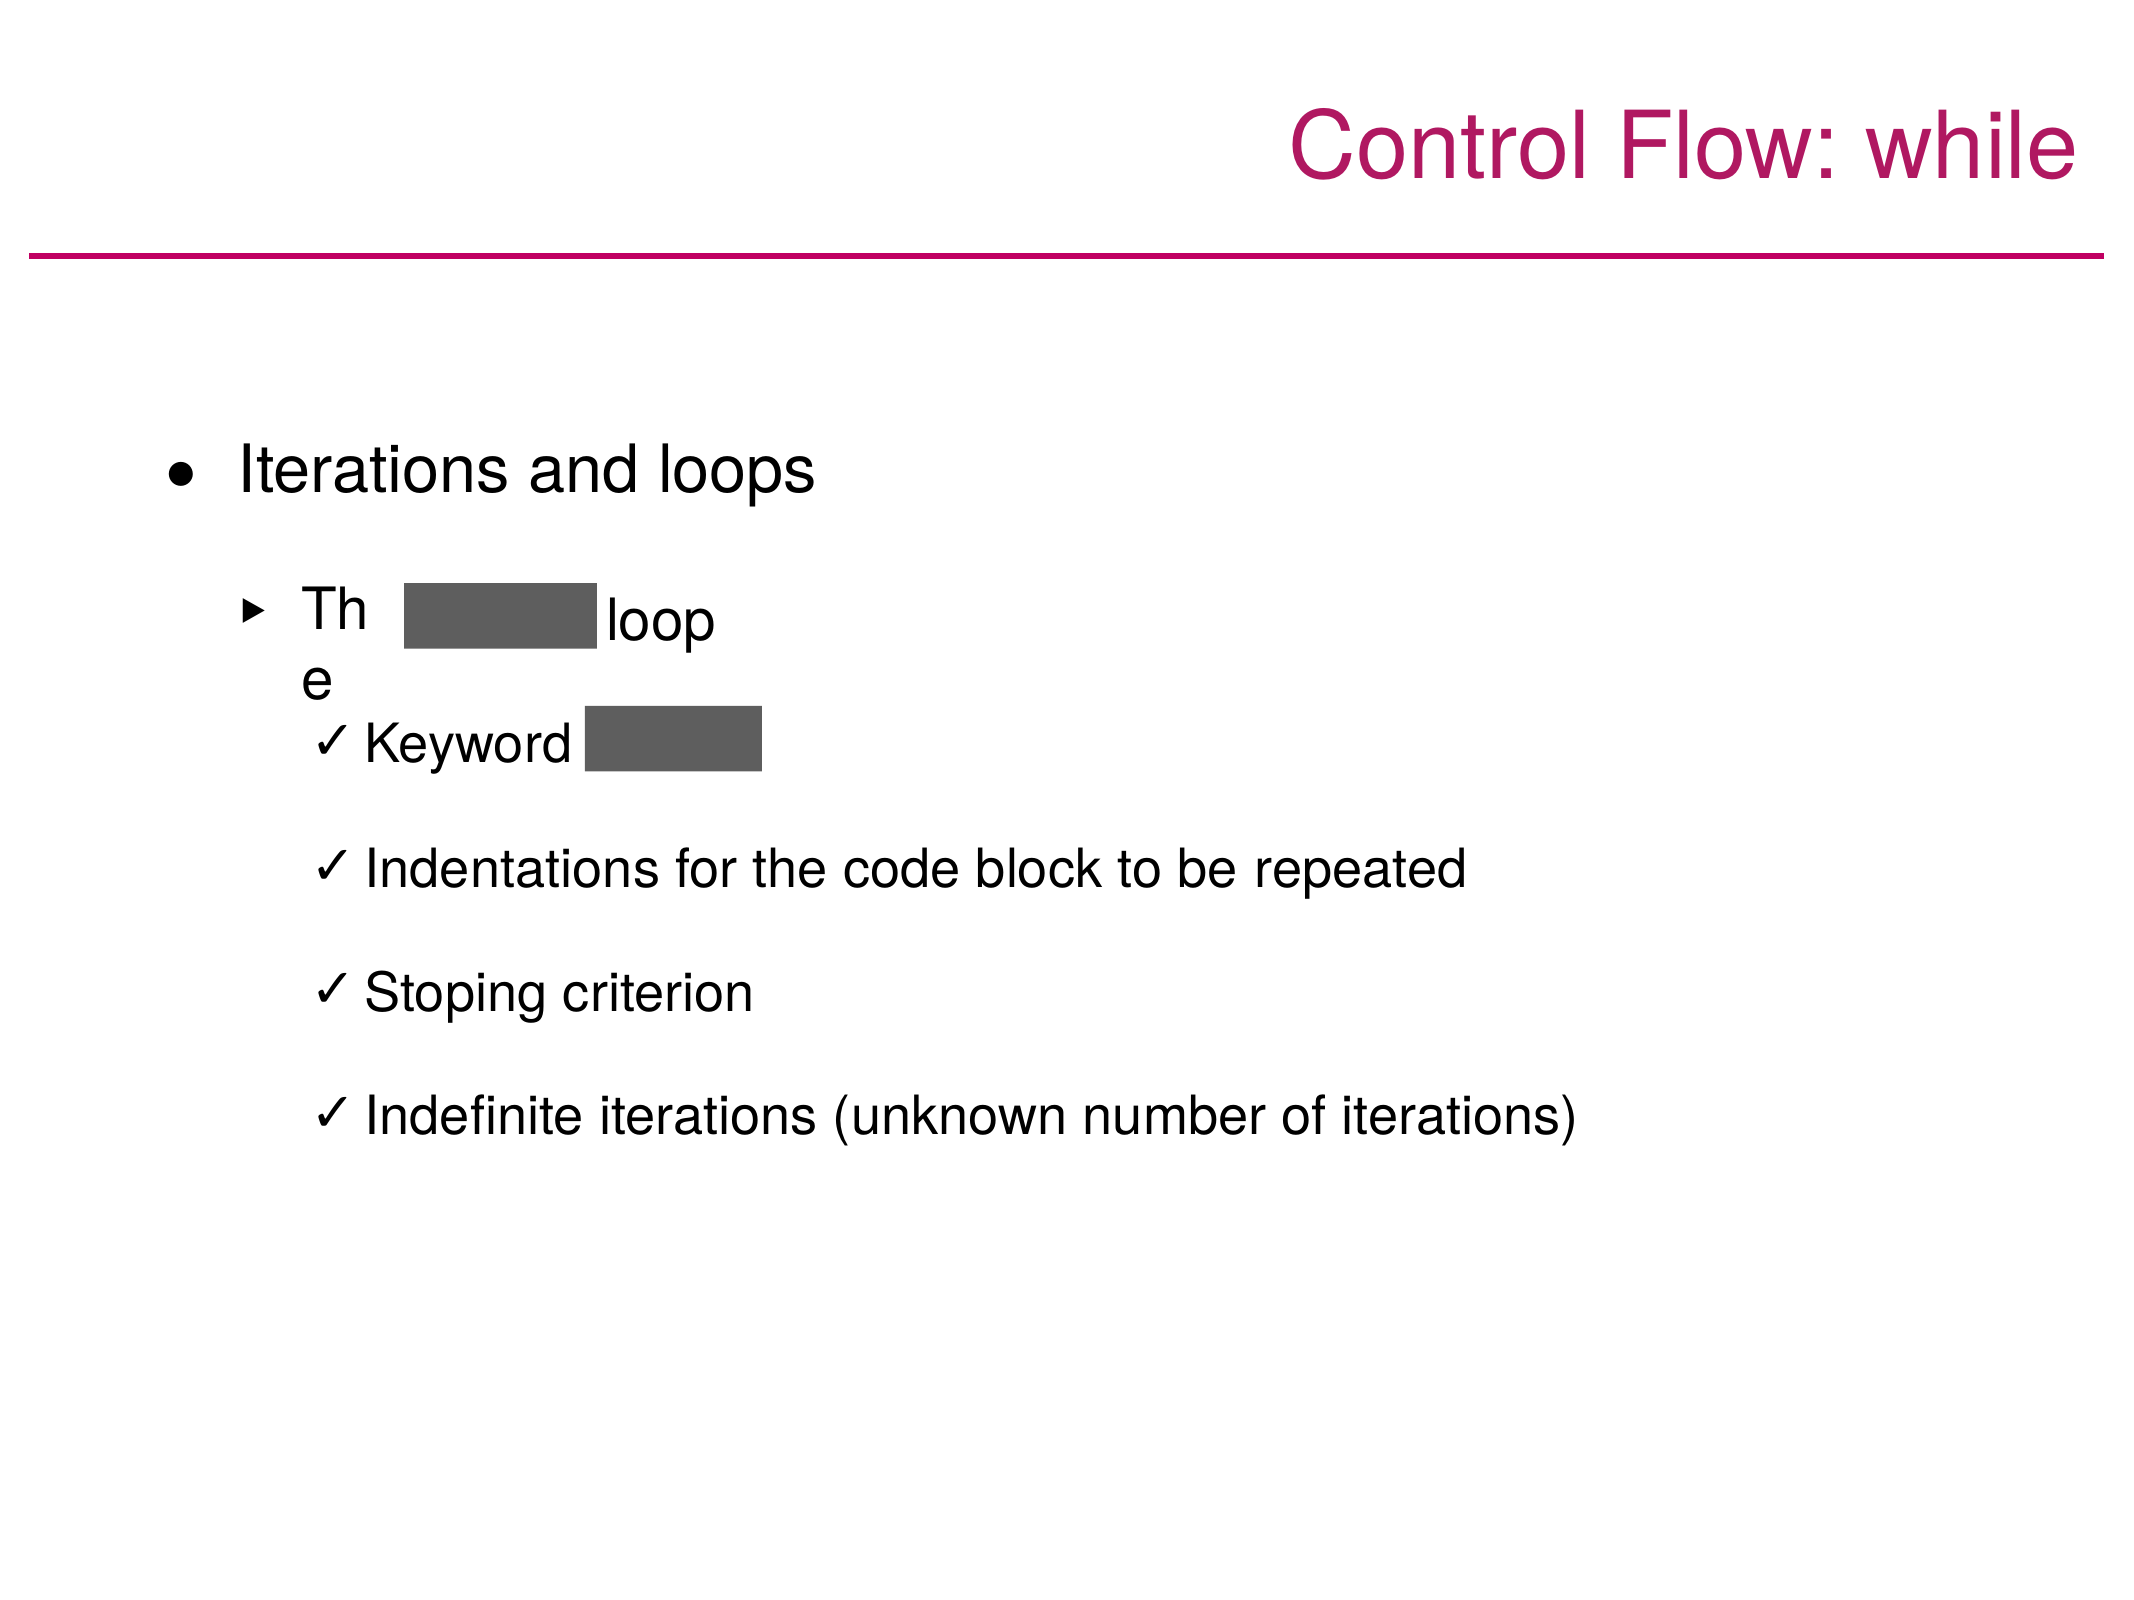

# Control Flow: while

Iterations and loops
The
loop
while

while

Keyword

Indentations for the code block to be repeated

Stoping criterion

Indefinite iterations (unknown number of iterations)